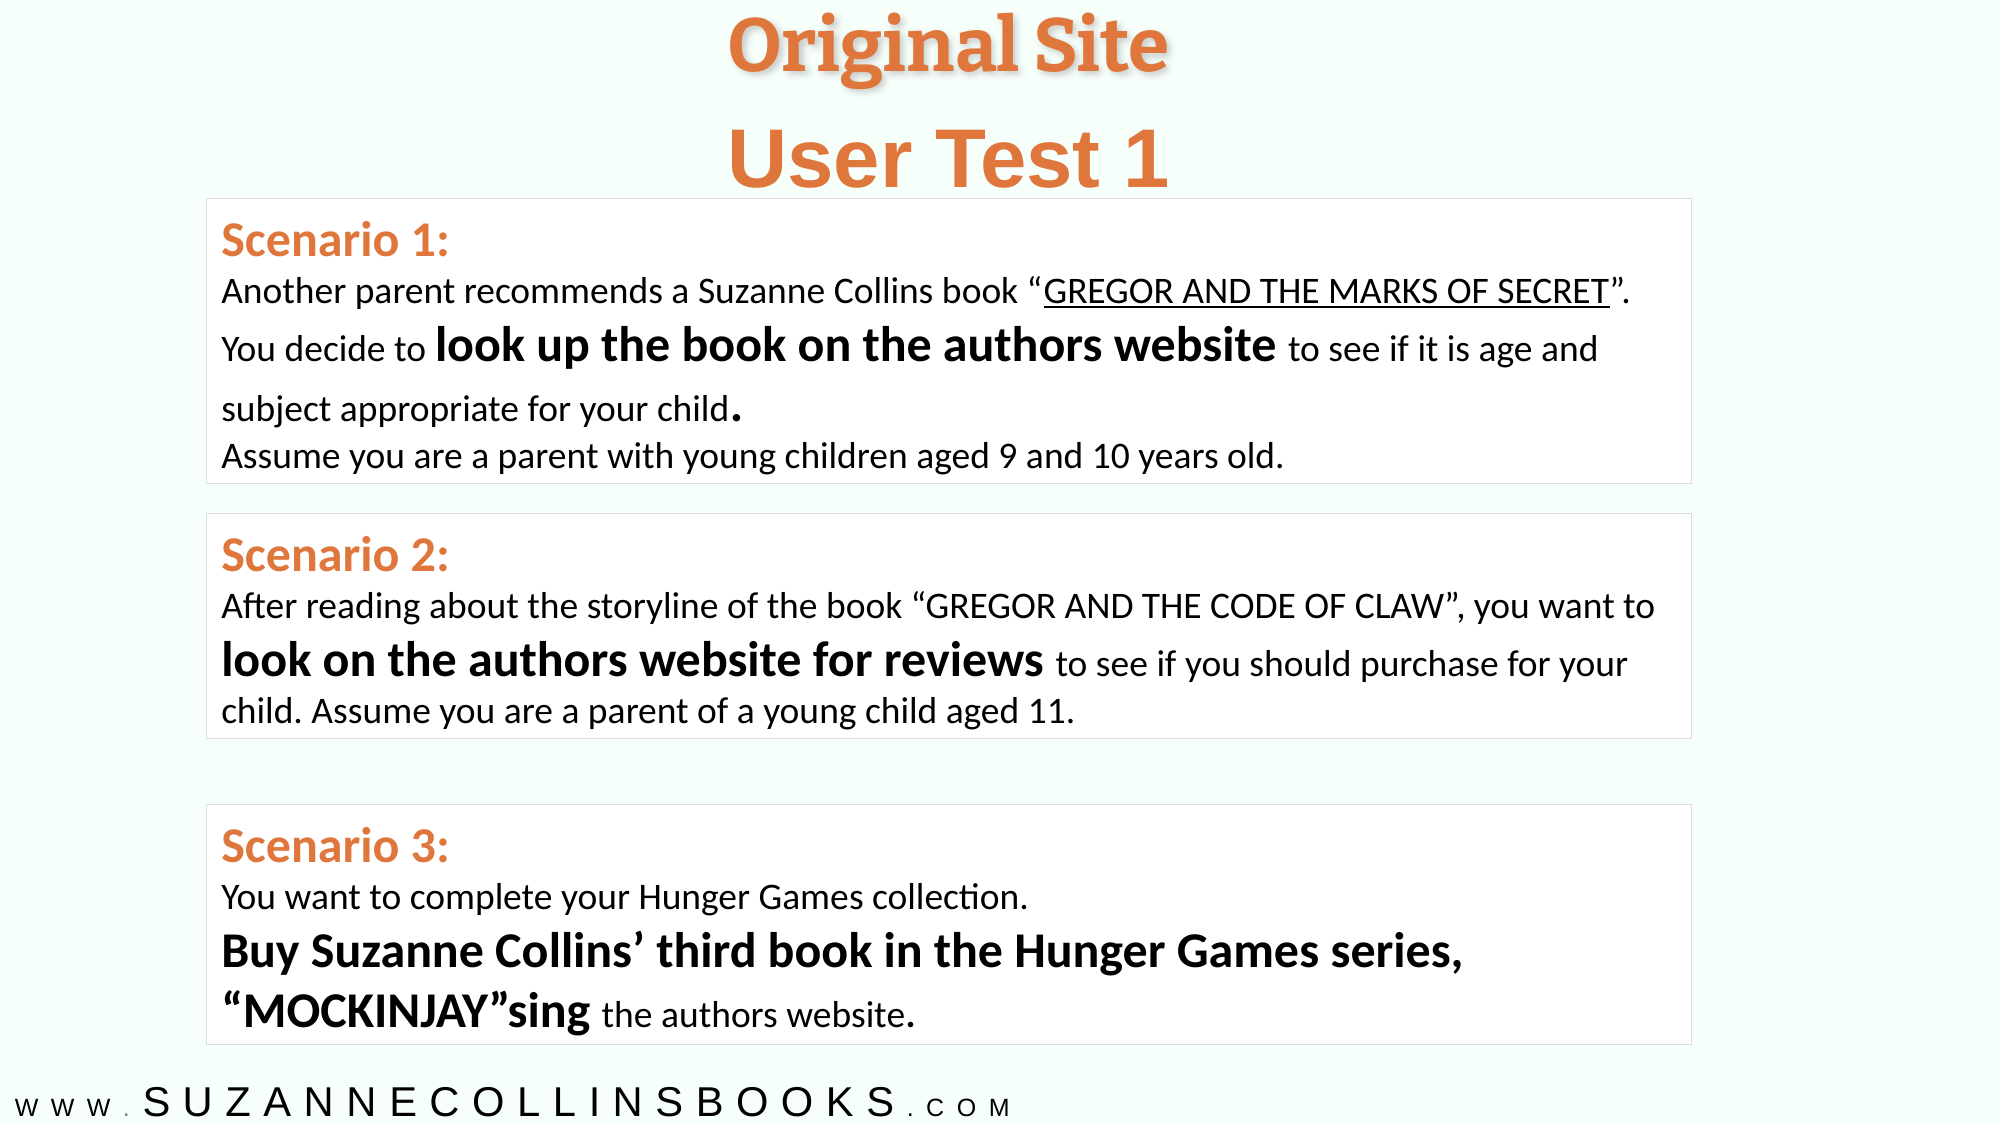

Original Site
User Test 1
Scenario 1:
Another parent recommends a Suzanne Collins book “GREGOR AND THE MARKS OF SECRET”. You decide to look up the book on the authors website to see if it is age and subject appropriate for your child.
Assume you are a parent with young children aged 9 and 10 years old.

Scenario 2:
After reading about the storyline of the book “GREGOR AND THE CODE OF CLAW”, you want to look on the authors website for reviews to see if you should purchase for your child. Assume you are a parent of a young child aged 11.
Scenario 3:
You want to complete your Hunger Games collection.
Buy Suzanne Collins’ third book in the Hunger Games series, “MOCKINJAY”sing the authors website.
WWW.SUZANNECOLLINSBOOKS.COM